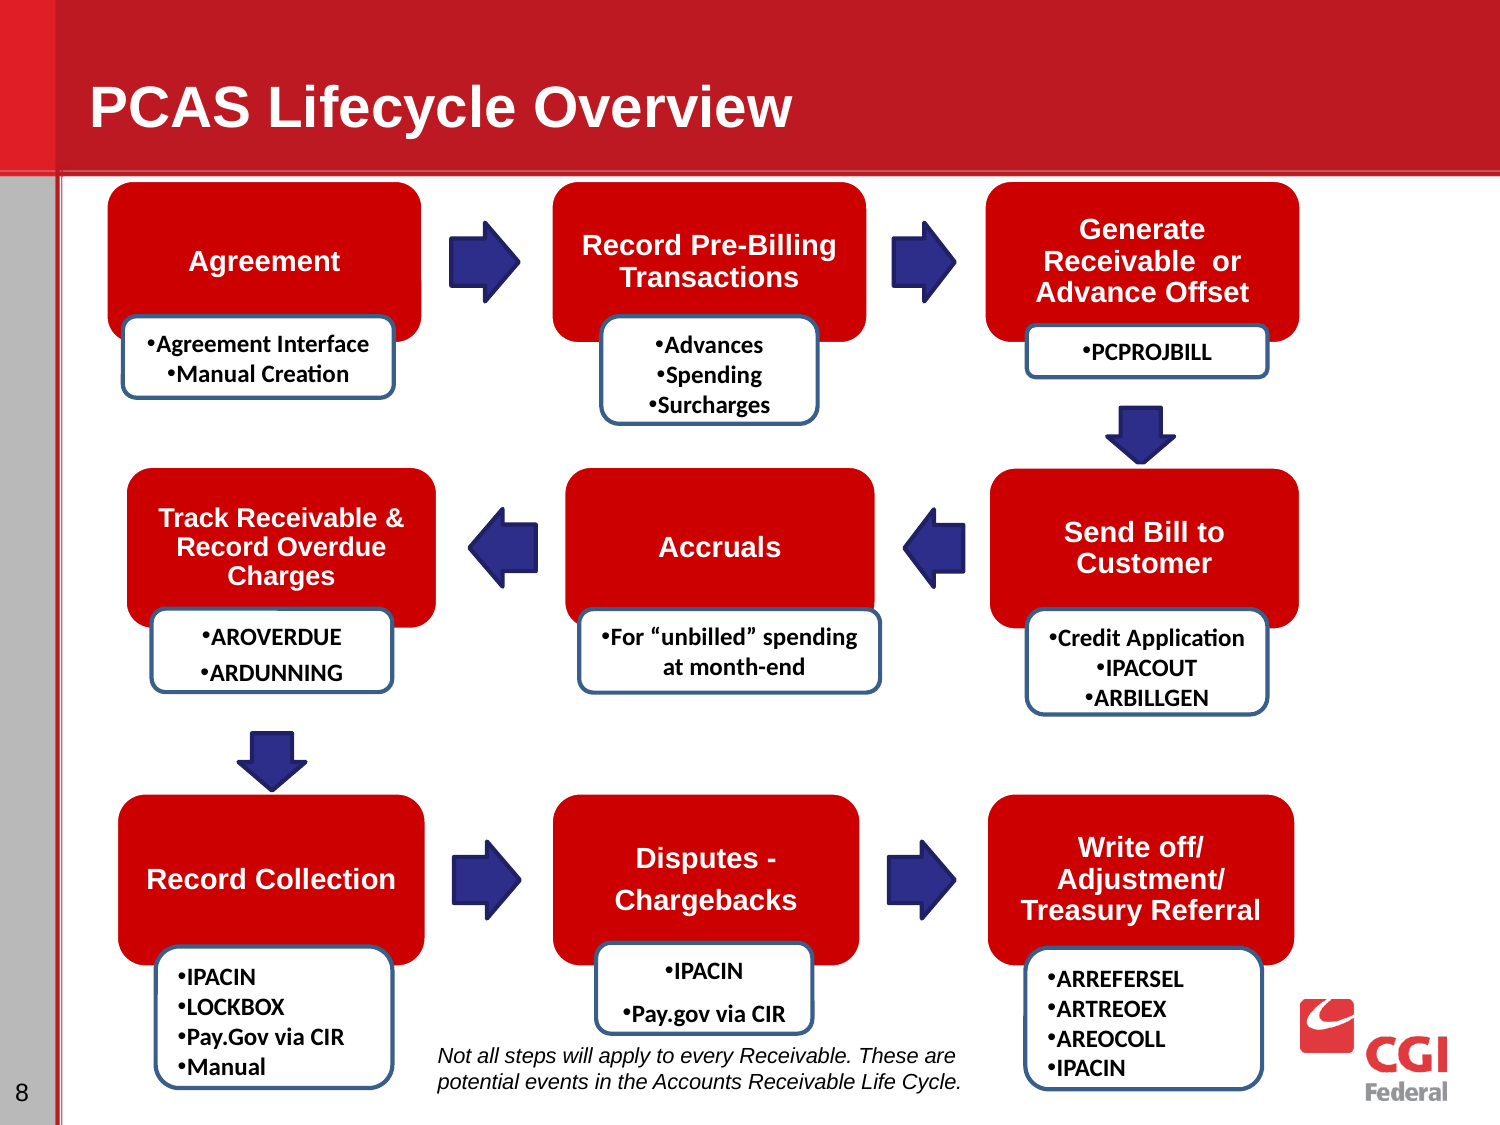

# PCAS Lifecycle Overview

Generate Receivable  or Advance Offset
Agreement
Record Pre-Billing Transactions

Agreement Interface
Manual Creation
Advances
Spending
Surcharges
PCPROJBILL

Track Receivable & Record Overdue Charges
Accruals
Send Bill to Customer

AROVERDUE
ARDUNNING
Credit Application
IPACOUT
ARBILLGEN
For “unbilled” spending at month-end

Record Collection
Disputes -
Chargebacks
Write off/ Adjustment/ Treasury Referral

IPACIN
Pay.gov via CIR
IPACIN
LOCKBOX
Pay.Gov via CIR
Manual

ARREFERSEL
ARTREOEX
AREOCOLL
IPACIN

Not all steps will apply to every Receivable. These are potential events in the Accounts Receivable Life Cycle.

8